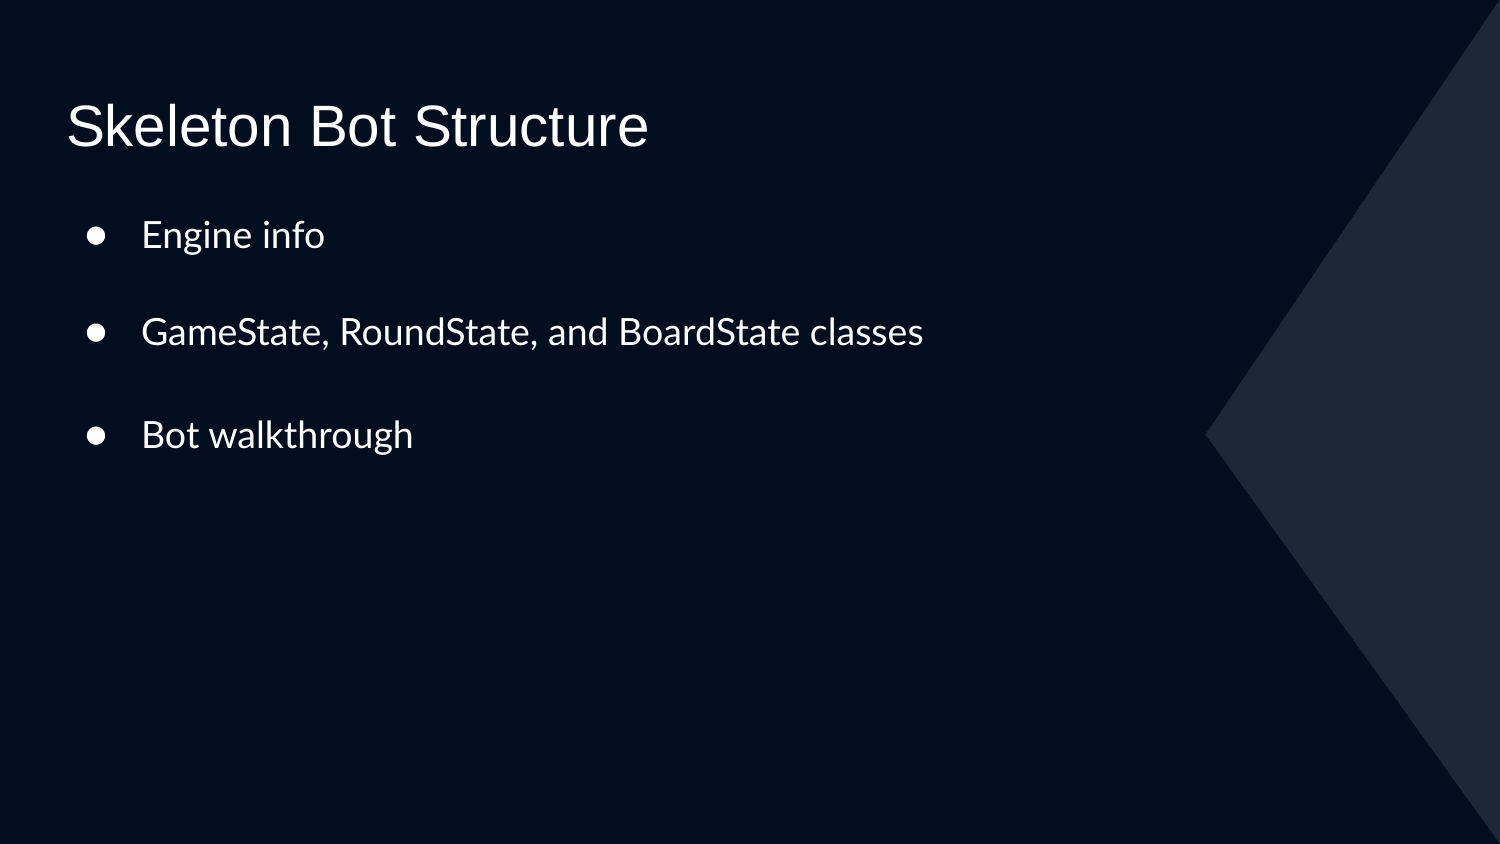

# Skeleton Bot Structure
Engine info
GameState, RoundState, and BoardState classes
Bot walkthrough